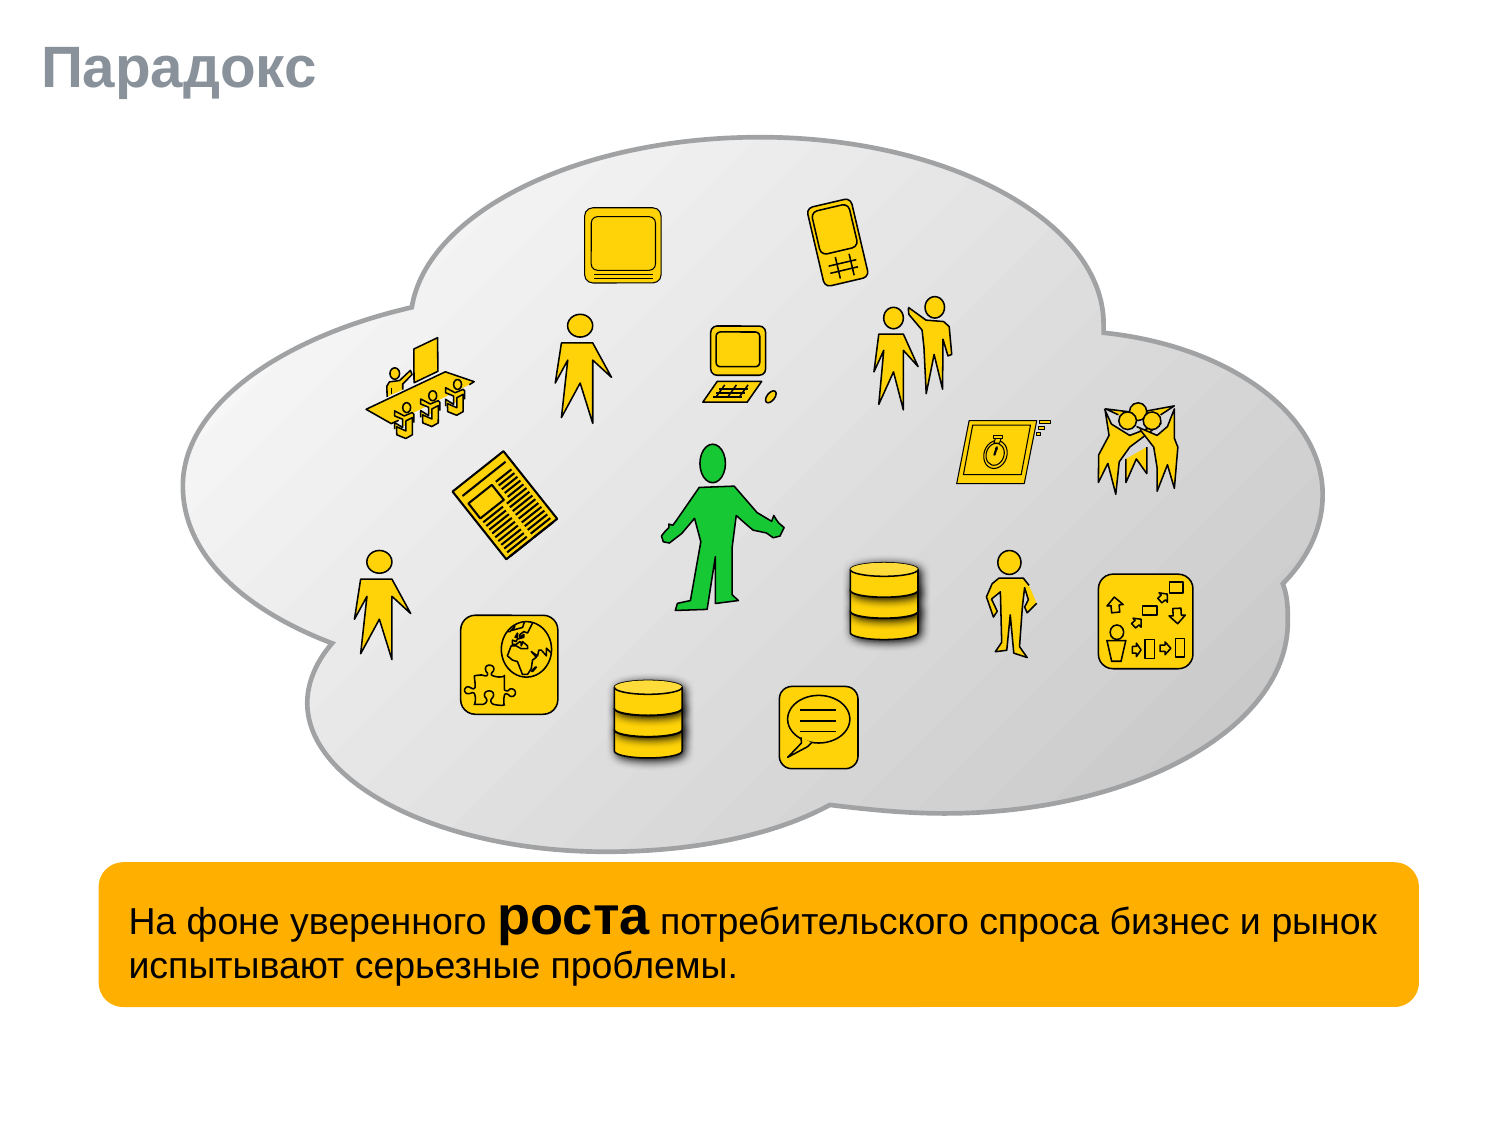

# Парадокс

На фоне уверенного роста потребительского спроса бизнес и рынок испытывают серьезные проблемы.